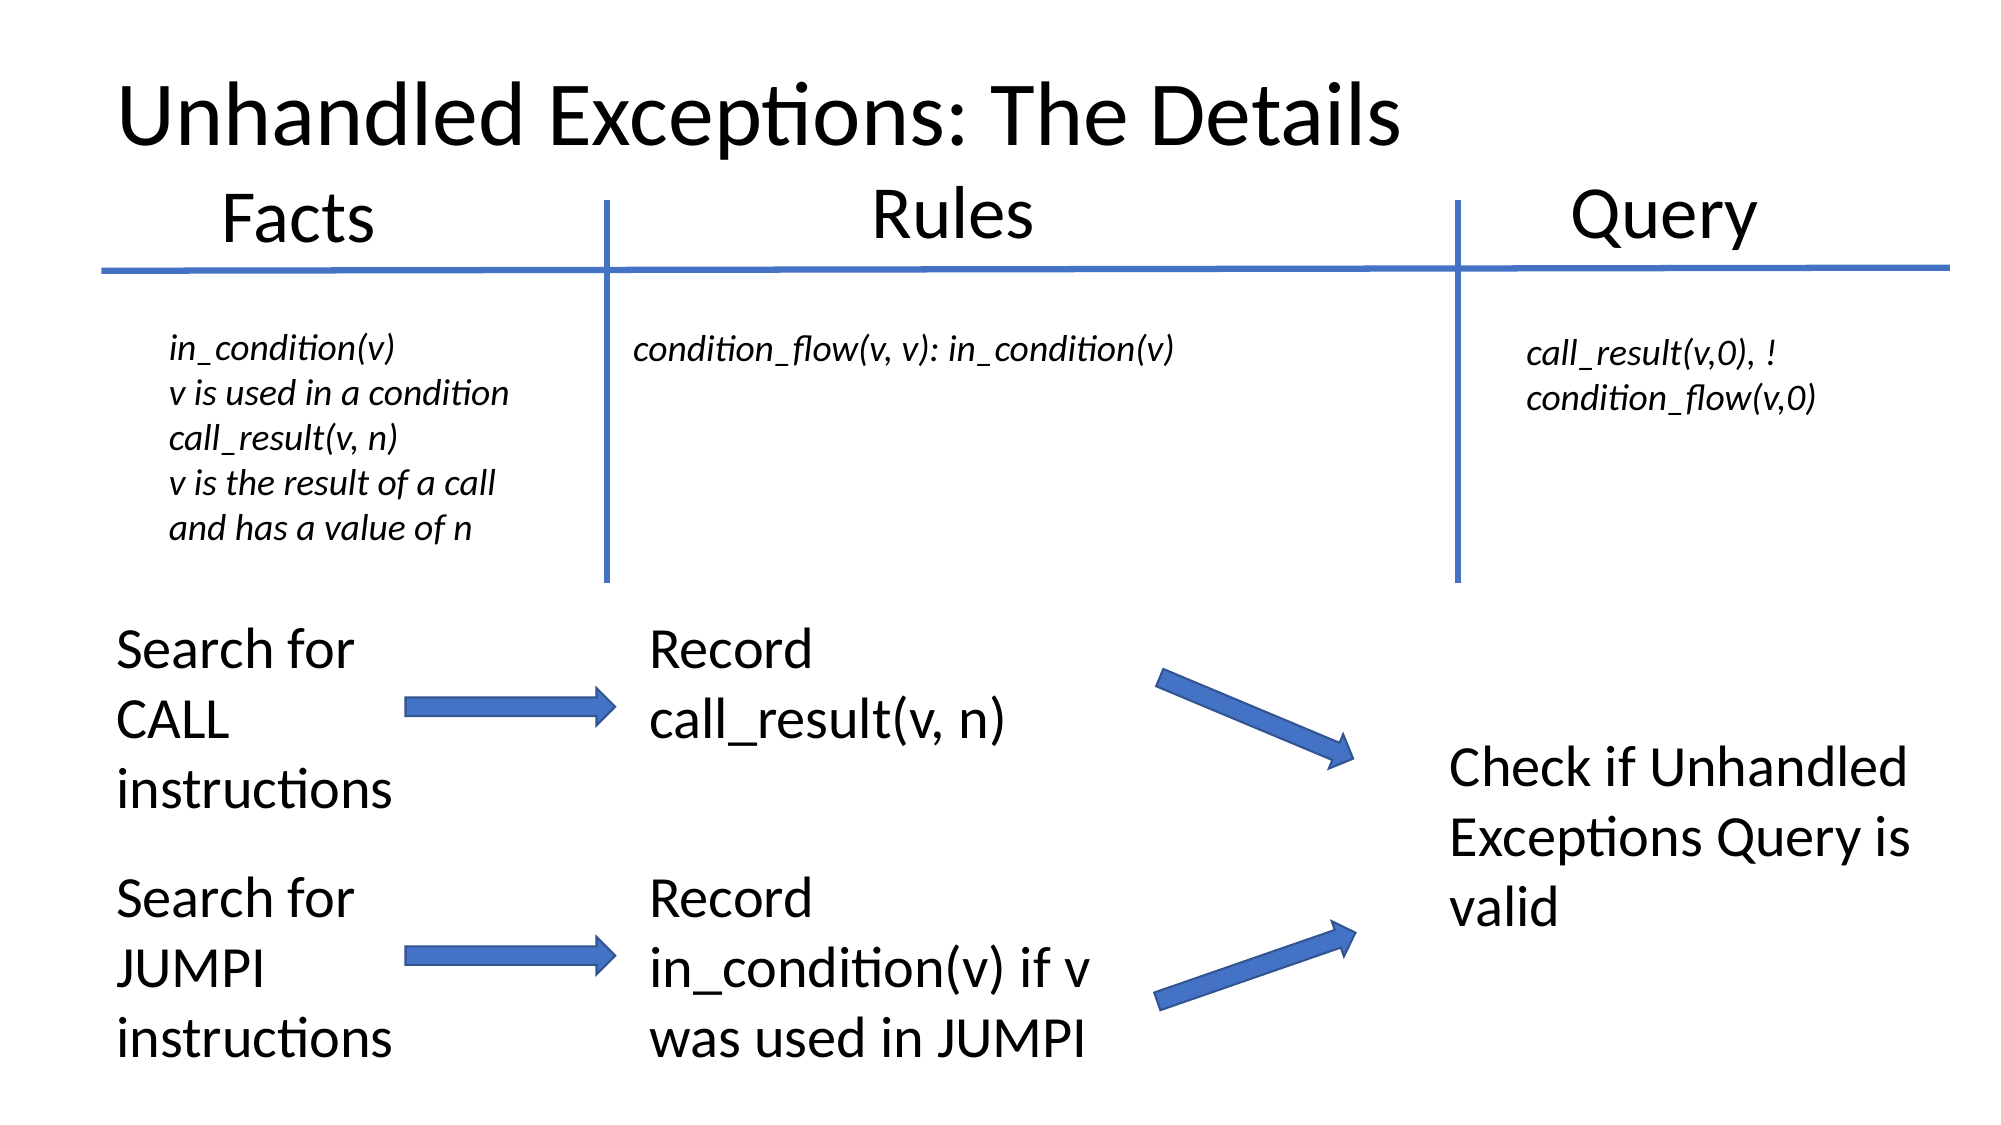

# Unhandled Exceptions: The Details
Rules
Query
Facts
in_condition(v)
v is used in a condition
call_result(v, n)
v is the result of a call and has a value of n
condition_flow(v, v): in_condition(v)
call_result(v,0), !condition_flow(v,0)
Search for CALL instructions
Record call_result(v, n)

Check if Unhandled Exceptions Query is valid
Search for JUMPI instructions
Record in_condition(v) if v was used in JUMPI